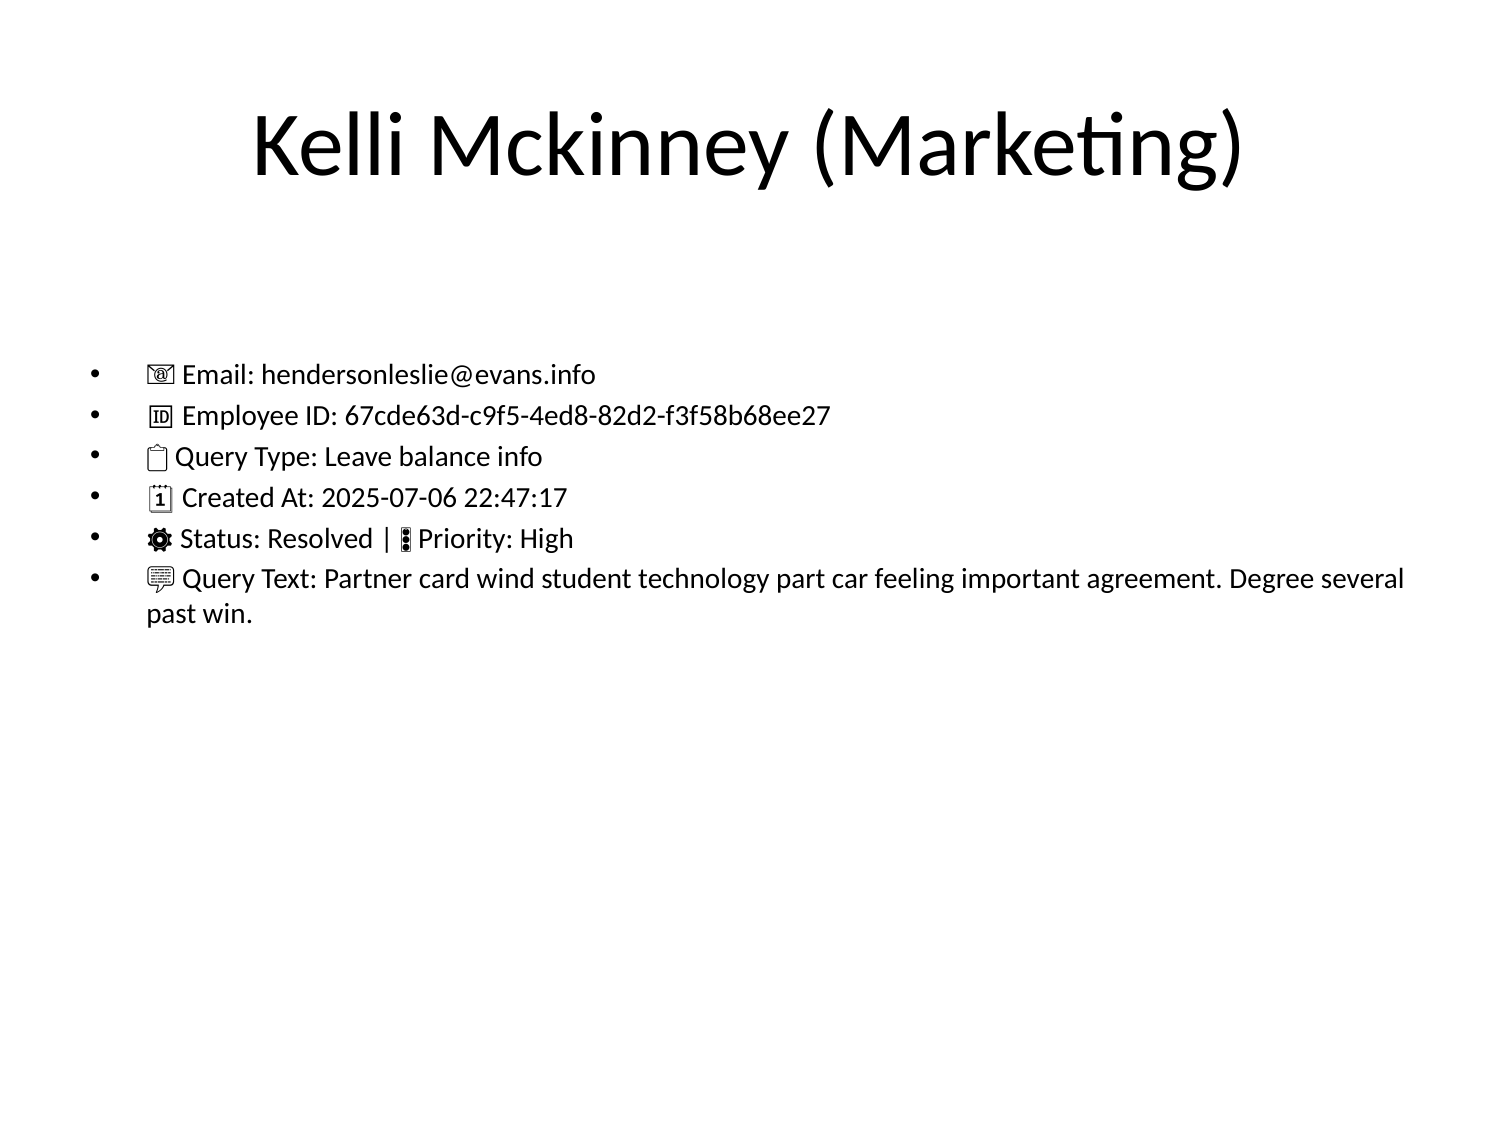

# Kelli Mckinney (Marketing)

📧 Email: hendersonleslie@evans.info
🆔 Employee ID: 67cde63d-c9f5-4ed8-82d2-f3f58b68ee27
📋 Query Type: Leave balance info
🗓 Created At: 2025-07-06 22:47:17
⚙ Status: Resolved | 🚦 Priority: High
💬 Query Text: Partner card wind student technology part car feeling important agreement. Degree several past win.